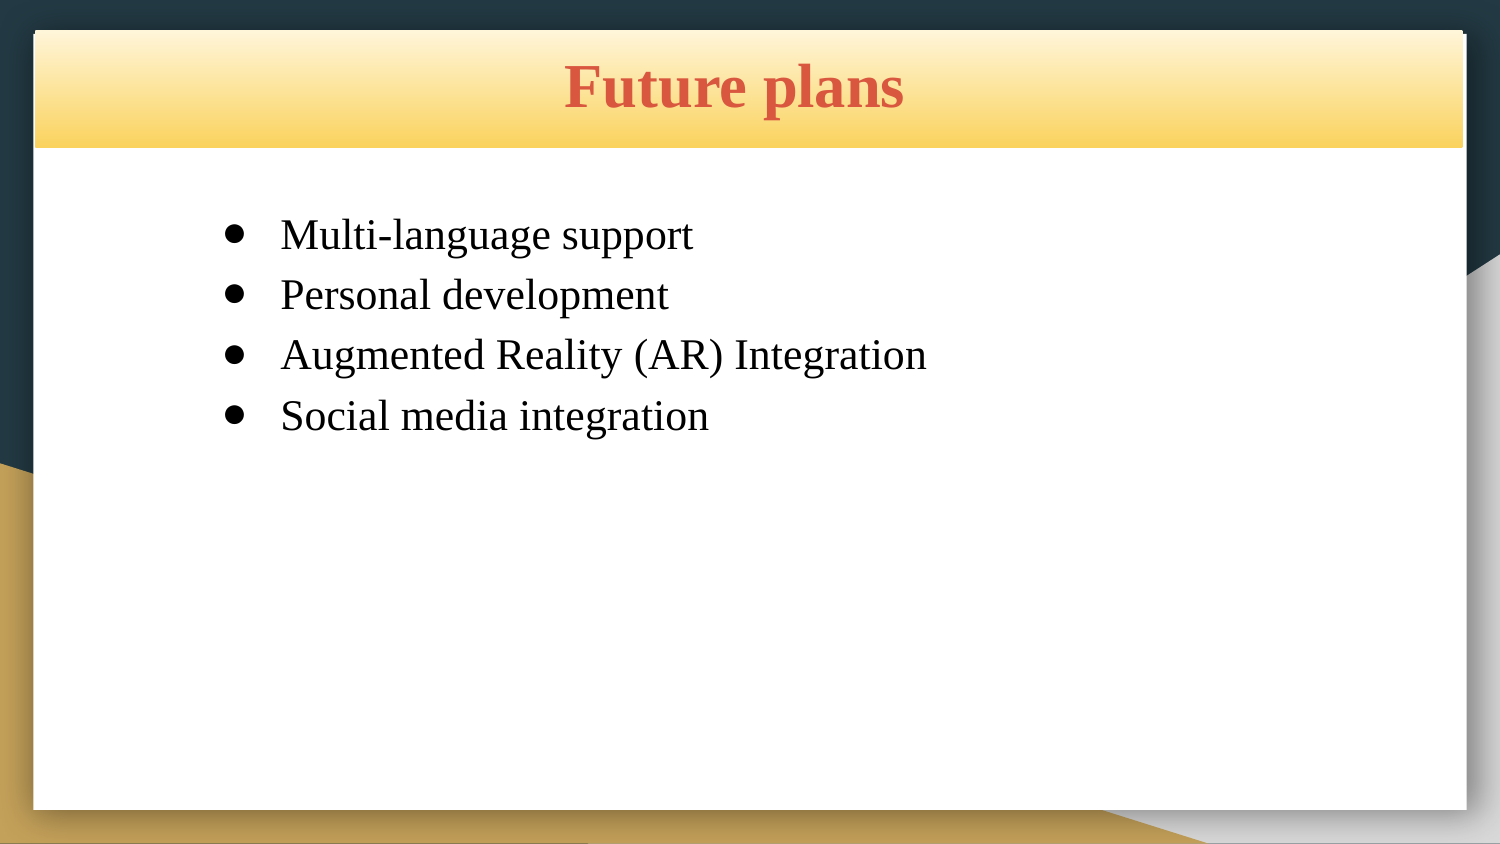

# Future plans
Multi-language support
Personal development
Augmented Reality (AR) Integration
Social media integration